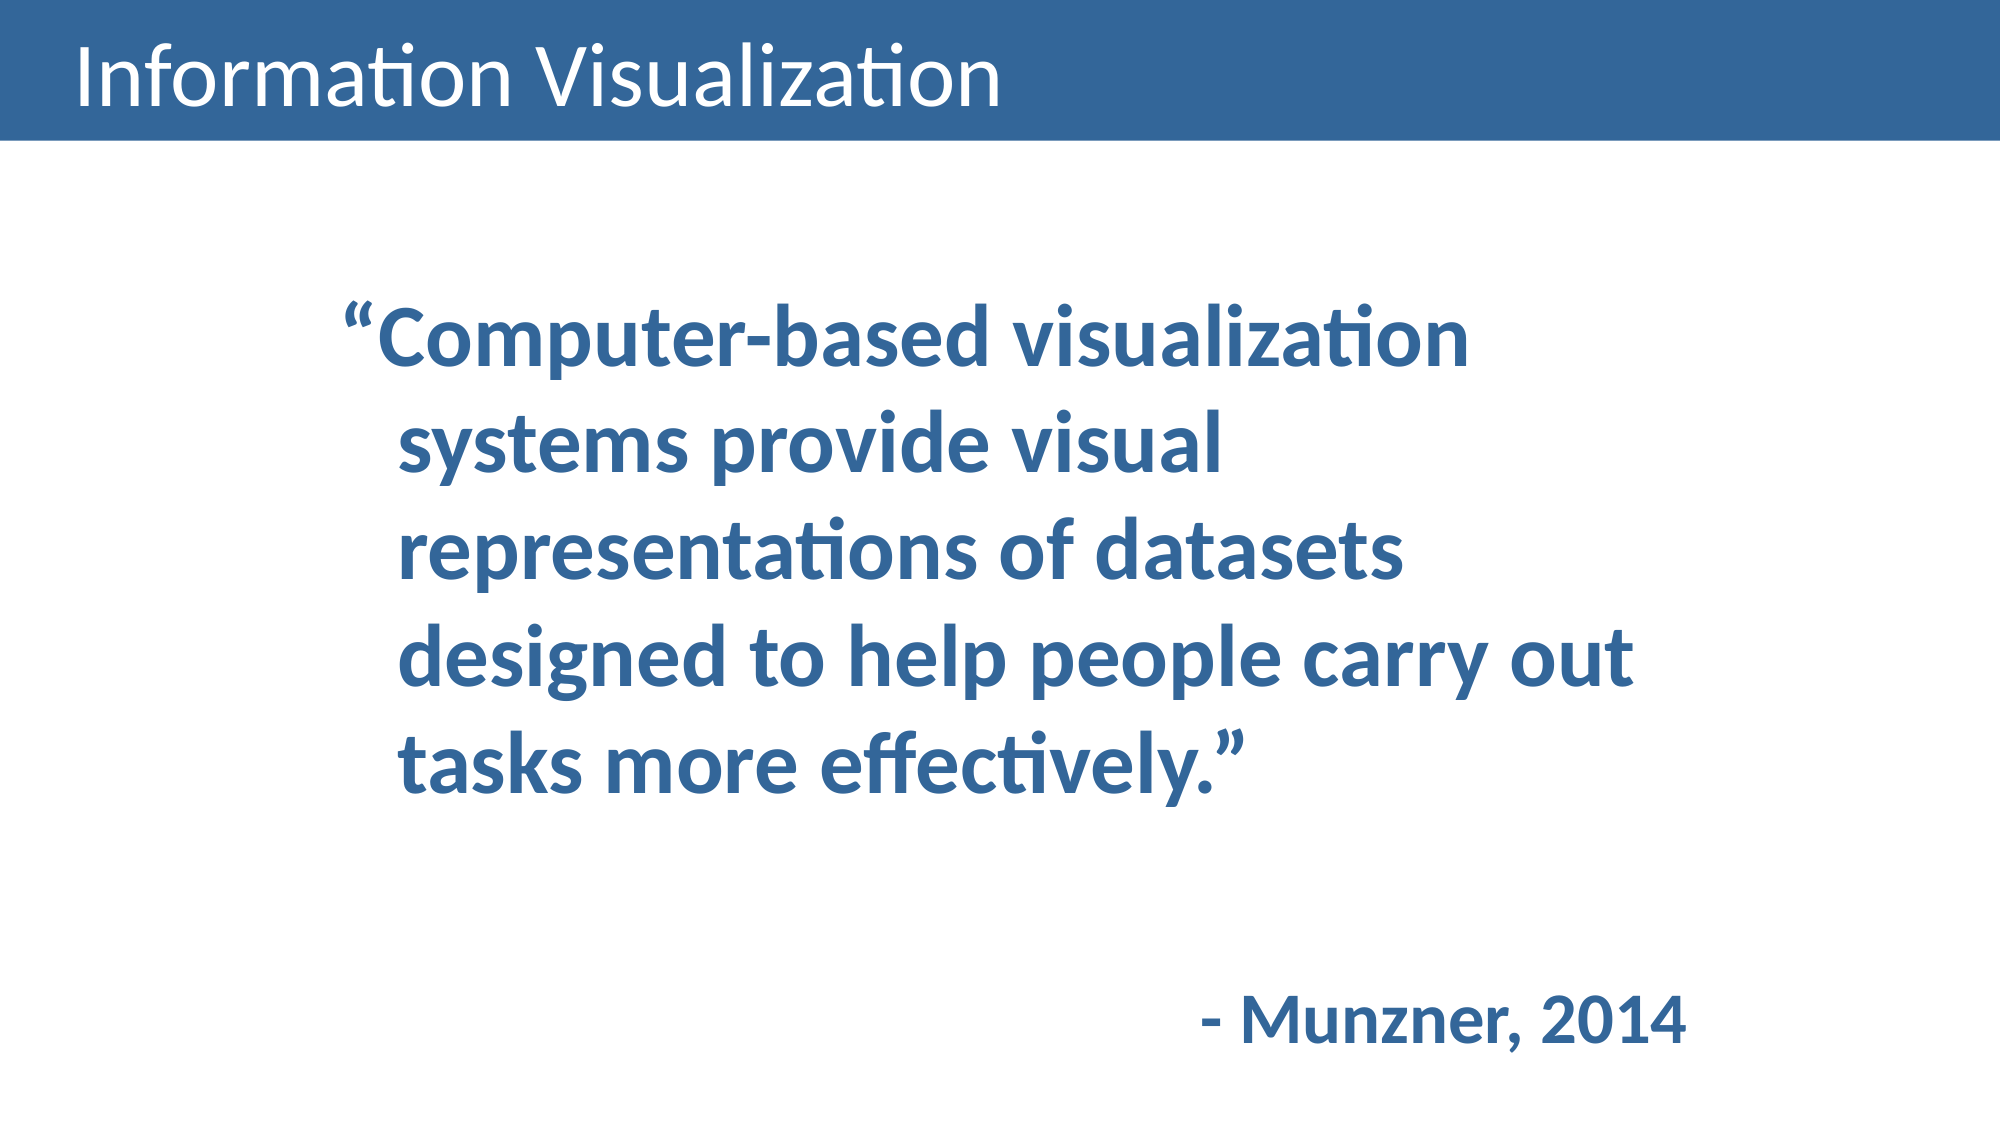

# Information Visualization
“Computer-based visualization systems provide visual representations of datasets designed to help people carry out tasks more effectively.”

- Munzner, 2014